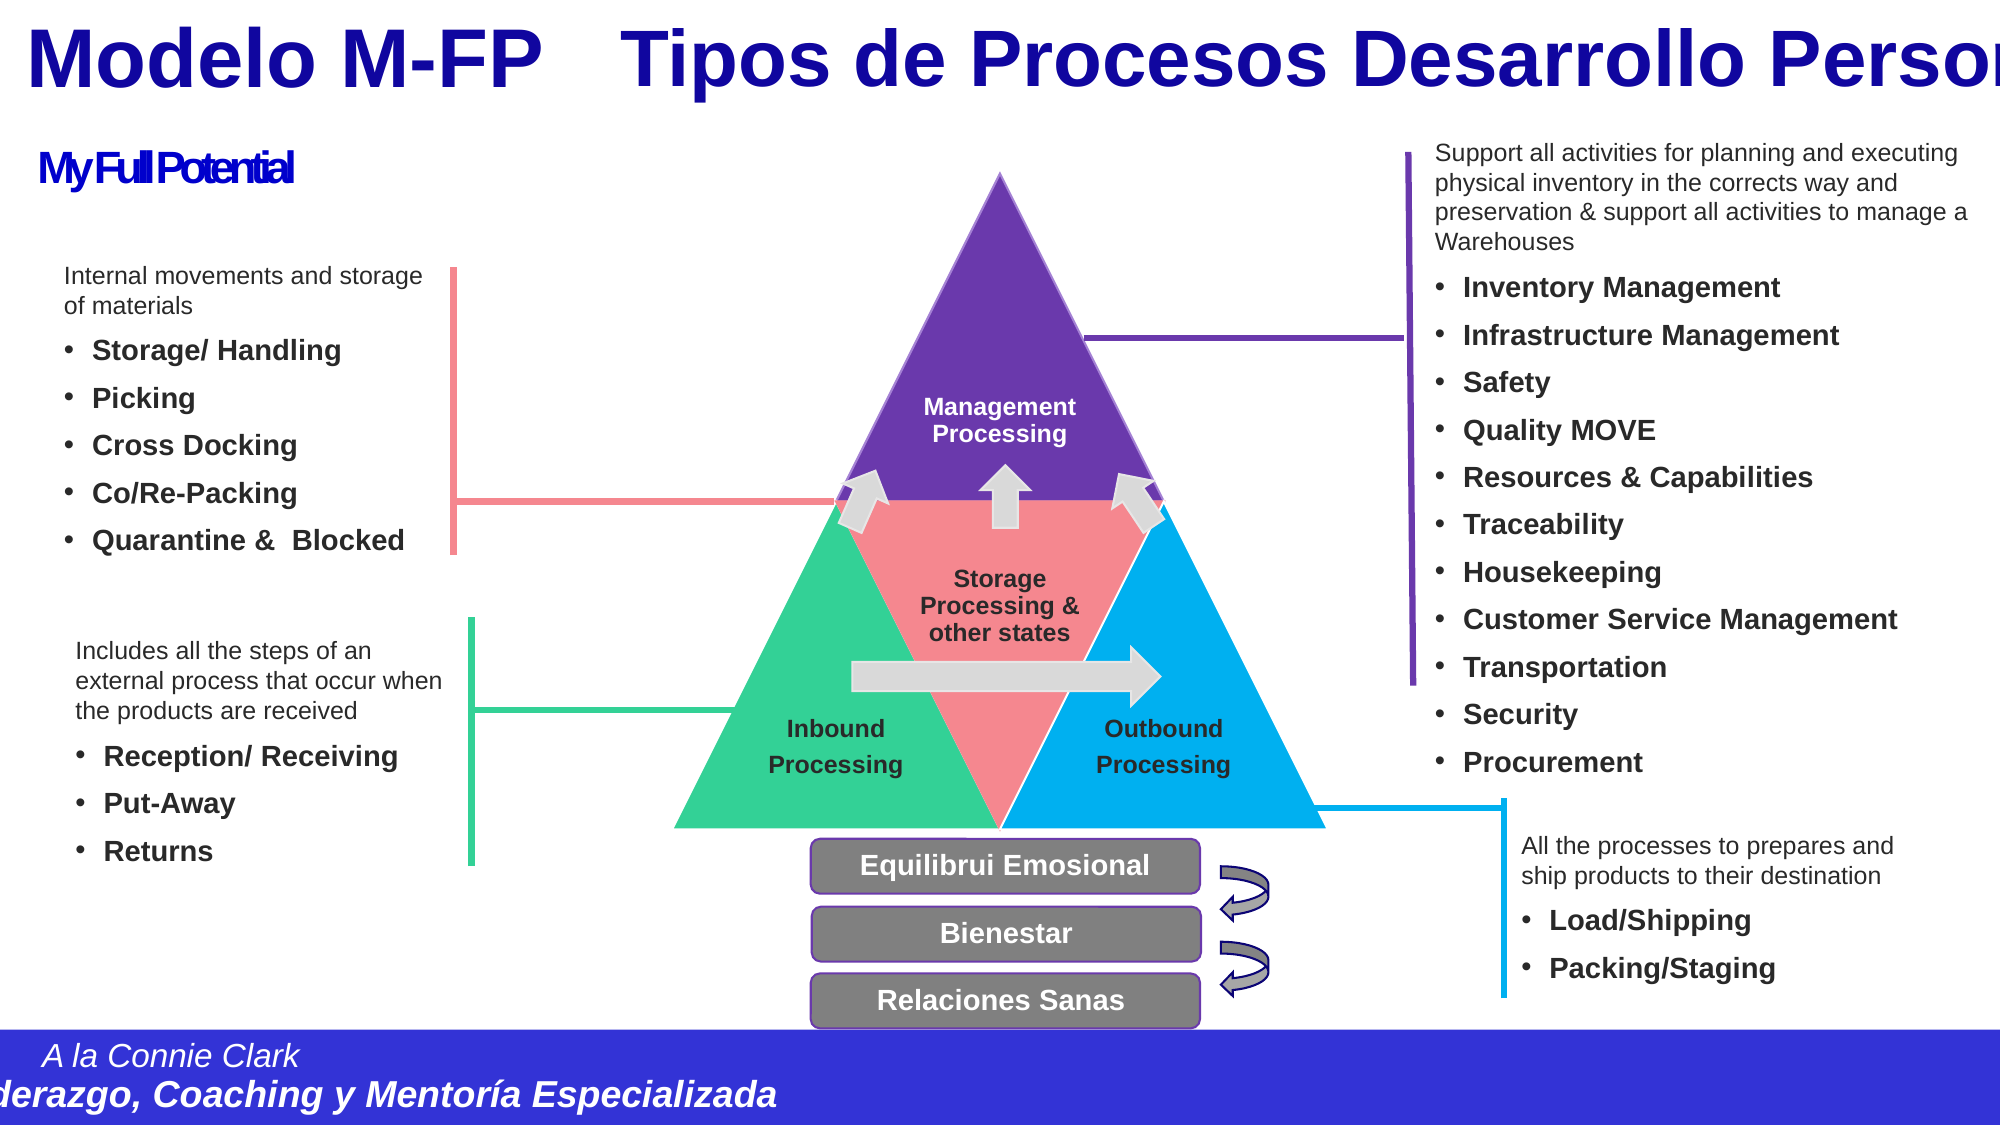

Modelo M-FP
Tipos de Procesos Desarrollo Personal
My Full Potential

Management Processing

Inbound
Processing

Storage Processing & other states
Outbound
Processing
Internal movements and storage of materials
Storage/ Handling
Picking
Cross Docking
Co/Re-Packing
Quarantine &  Blocked
Support all activities for planning and executing physical inventory in the corrects way and preservation & support all activities to manage a Warehouses
Inventory Management
Infrastructure Management
Safety
Quality MOVE
Resources & Capabilities
Traceability
Housekeeping
Customer Service Management
Transportation
Security
Procurement

Includes all the steps of an external process that occur when the products are received
Reception/ Receiving
Put-Away
Returns

All the processes to prepares and ship products to their destination
Load/Shipping
Packing/Staging
Equilibrui Emosional

Bienestar

Relaciones Sanas

A la Connie Clark
Liderazgo, Coaching y Mentoría Especializada